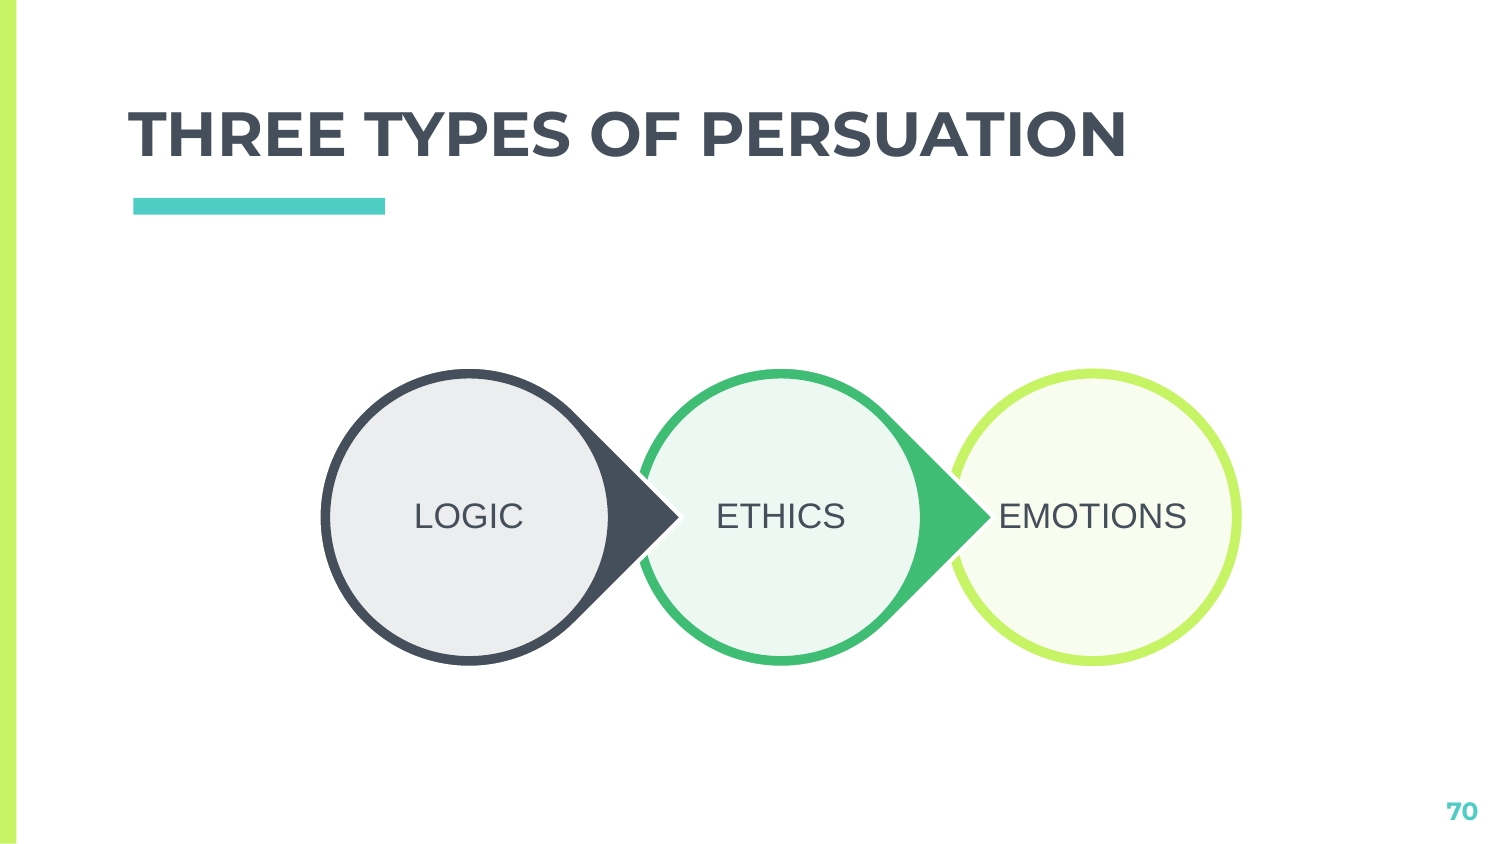

# THREE TYPES OF PERSUATION
EMOTIONS
ETHICS
LOGIC
70